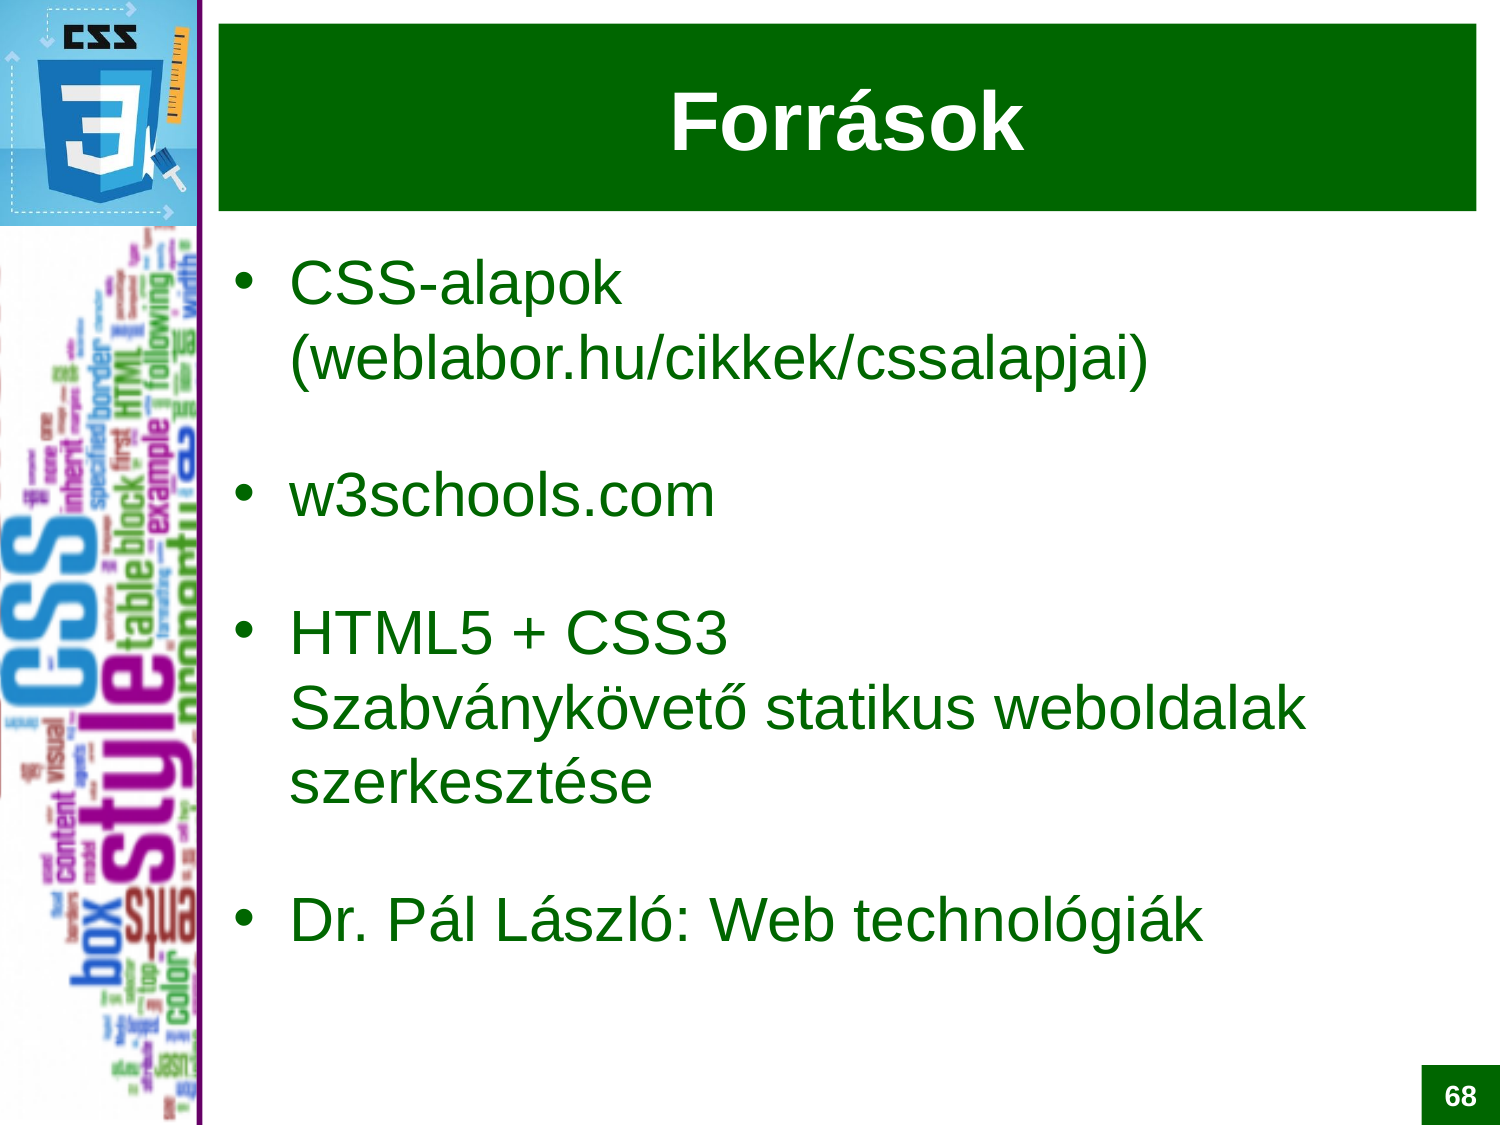

# Források
CSS-alapok
(weblabor.hu/cikkek/cssalapjai)
w3schools.com
HTML5 + CSS3
Szabványkövető statikus weboldalak szerkesztése
Dr. Pál László: Web technológiák
68